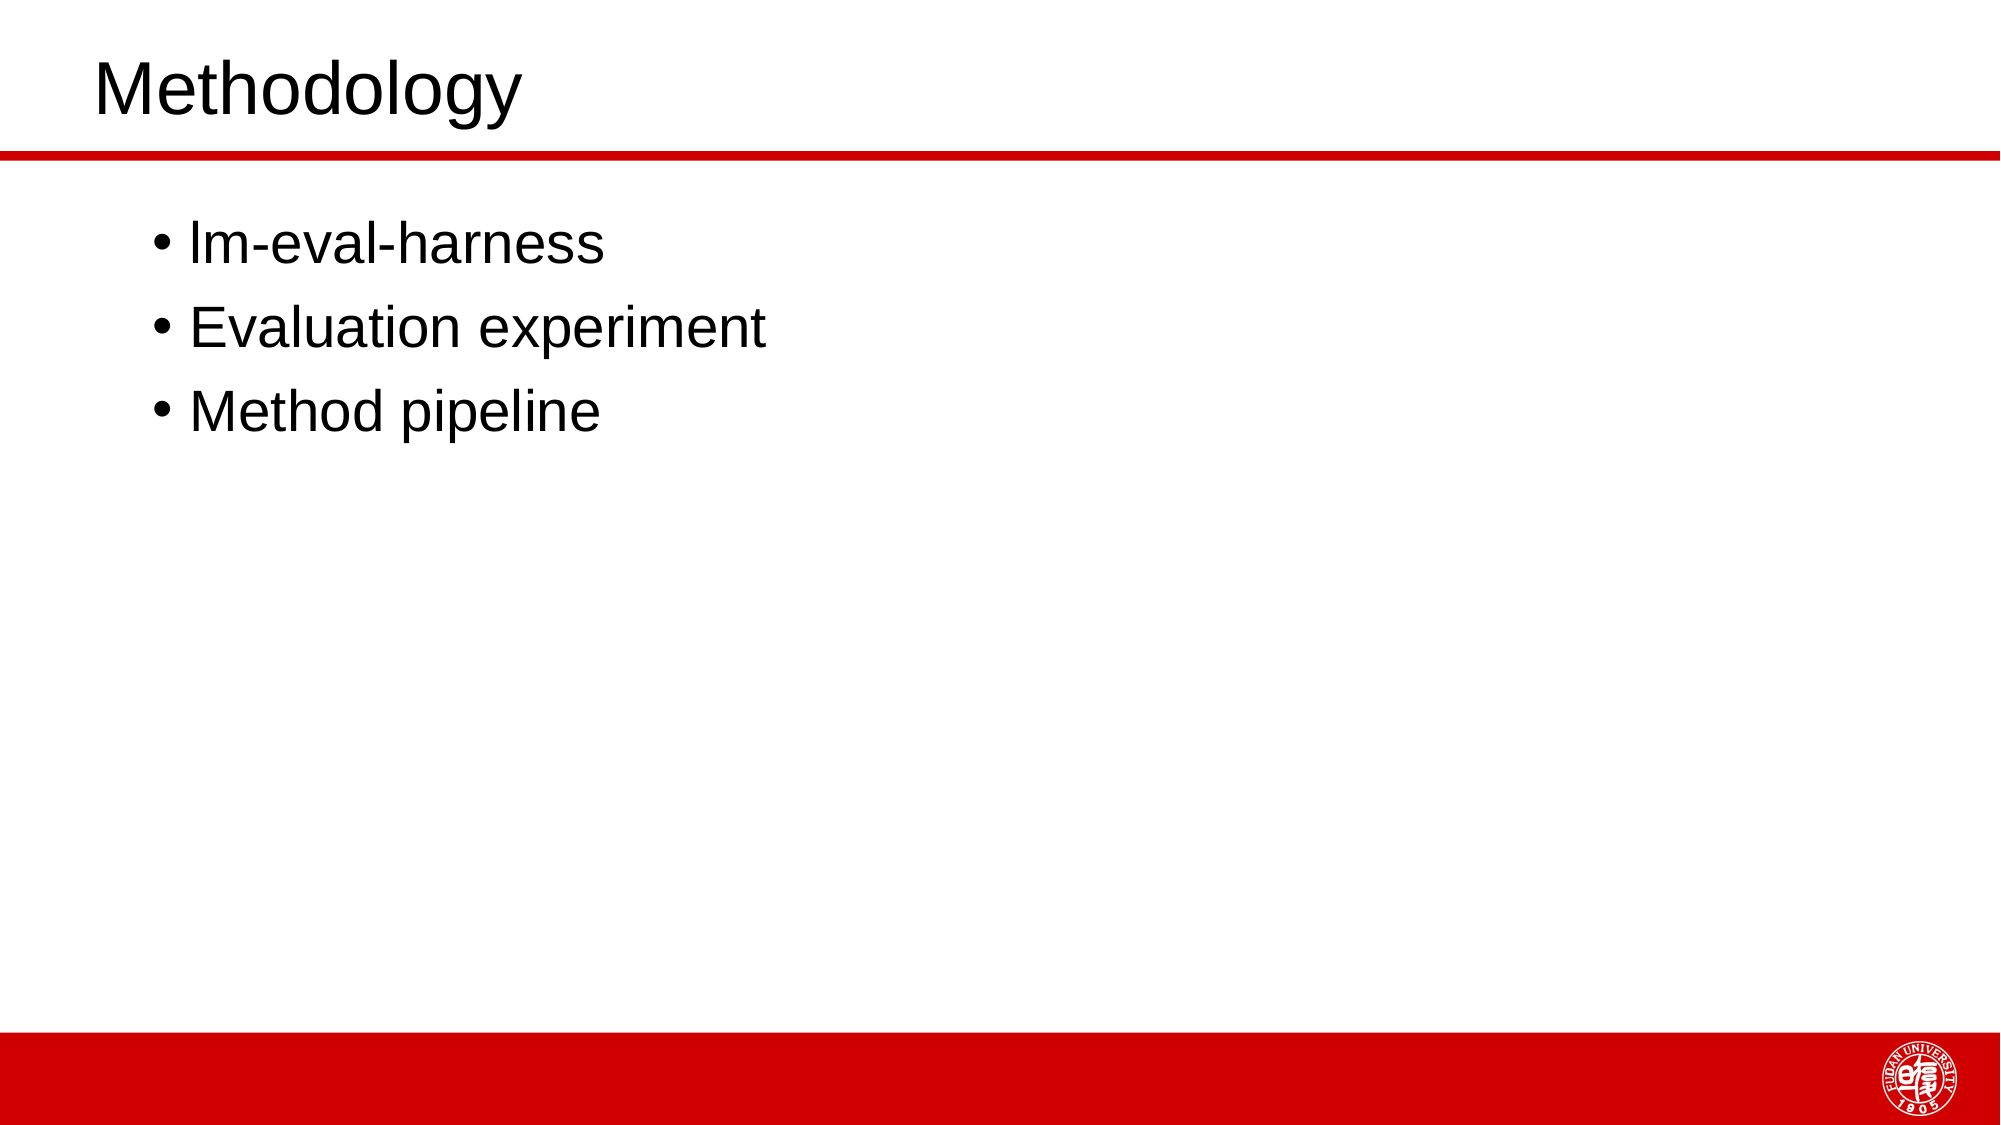

# Methodology
lm-eval-harness
Evaluation experiment
Method pipeline